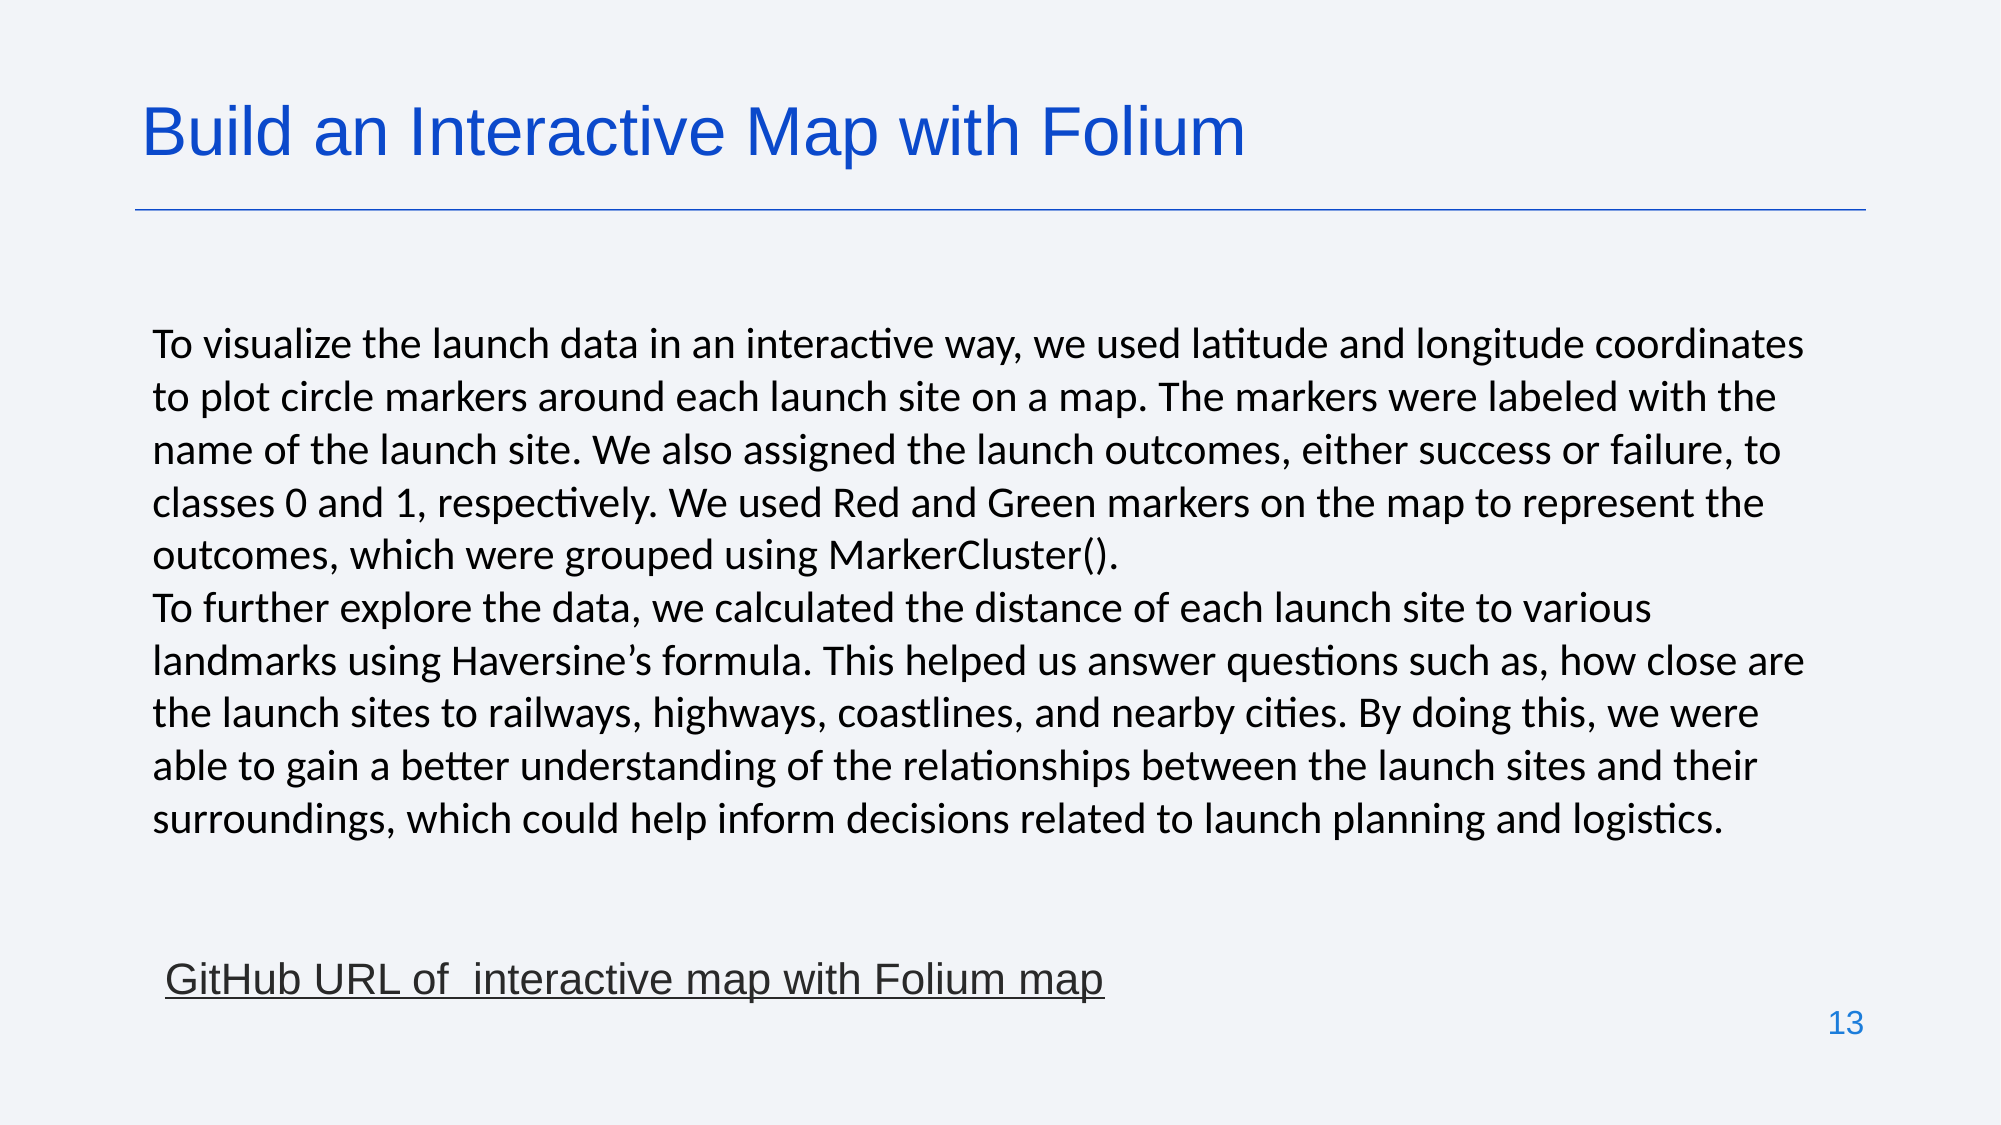

Build an Interactive Map with Folium
To visualize the launch data in an interactive way, we used latitude and longitude coordinates to plot circle markers around each launch site on a map. The markers were labeled with the name of the launch site. We also assigned the launch outcomes, either success or failure, to classes 0 and 1, respectively. We used Red and Green markers on the map to represent the outcomes, which were grouped using MarkerCluster().
To further explore the data, we calculated the distance of each launch site to various landmarks using Haversine’s formula. This helped us answer questions such as, how close are the launch sites to railways, highways, coastlines, and nearby cities. By doing this, we were able to gain a better understanding of the relationships between the launch sites and their surroundings, which could help inform decisions related to launch planning and logistics.

 GitHub URL of  interactive map with Folium map

13